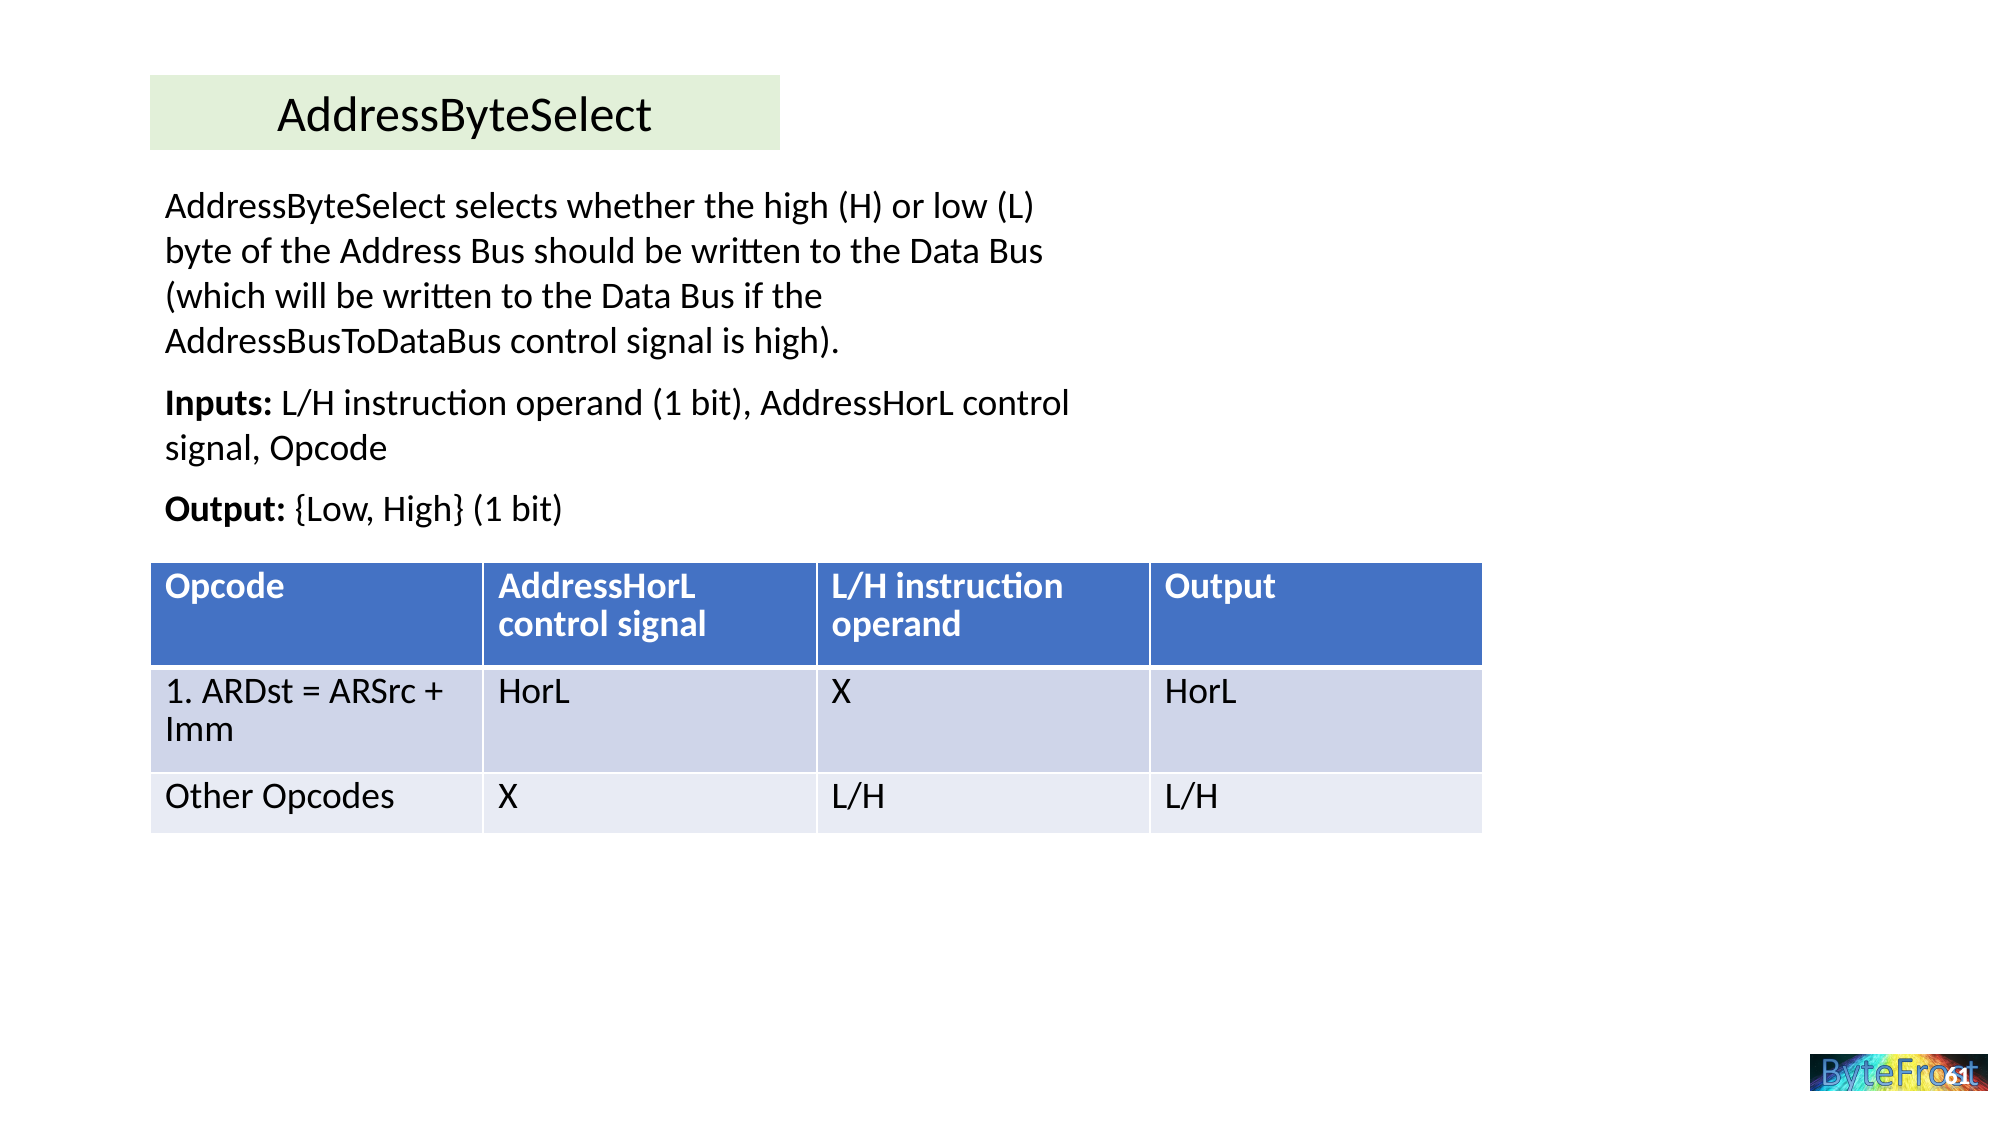

# AddressByteSelect
AddressByteSelect selects whether the high (H) or low (L) byte of the Address Bus should be written to the Data Bus (which will be written to the Data Bus if the AddressBusToDataBus control signal is high).
Inputs: L/H instruction operand (1 bit), AddressHorL control signal, Opcode
Output: {Low, High} (1 bit)
| Opcode | AddressHorL control signal | L/H instruction operand | Output |
| --- | --- | --- | --- |
| 1. ARDst = ARSrc + Imm | HorL | X | HorL |
| Other Opcodes | X | L/H | L/H |